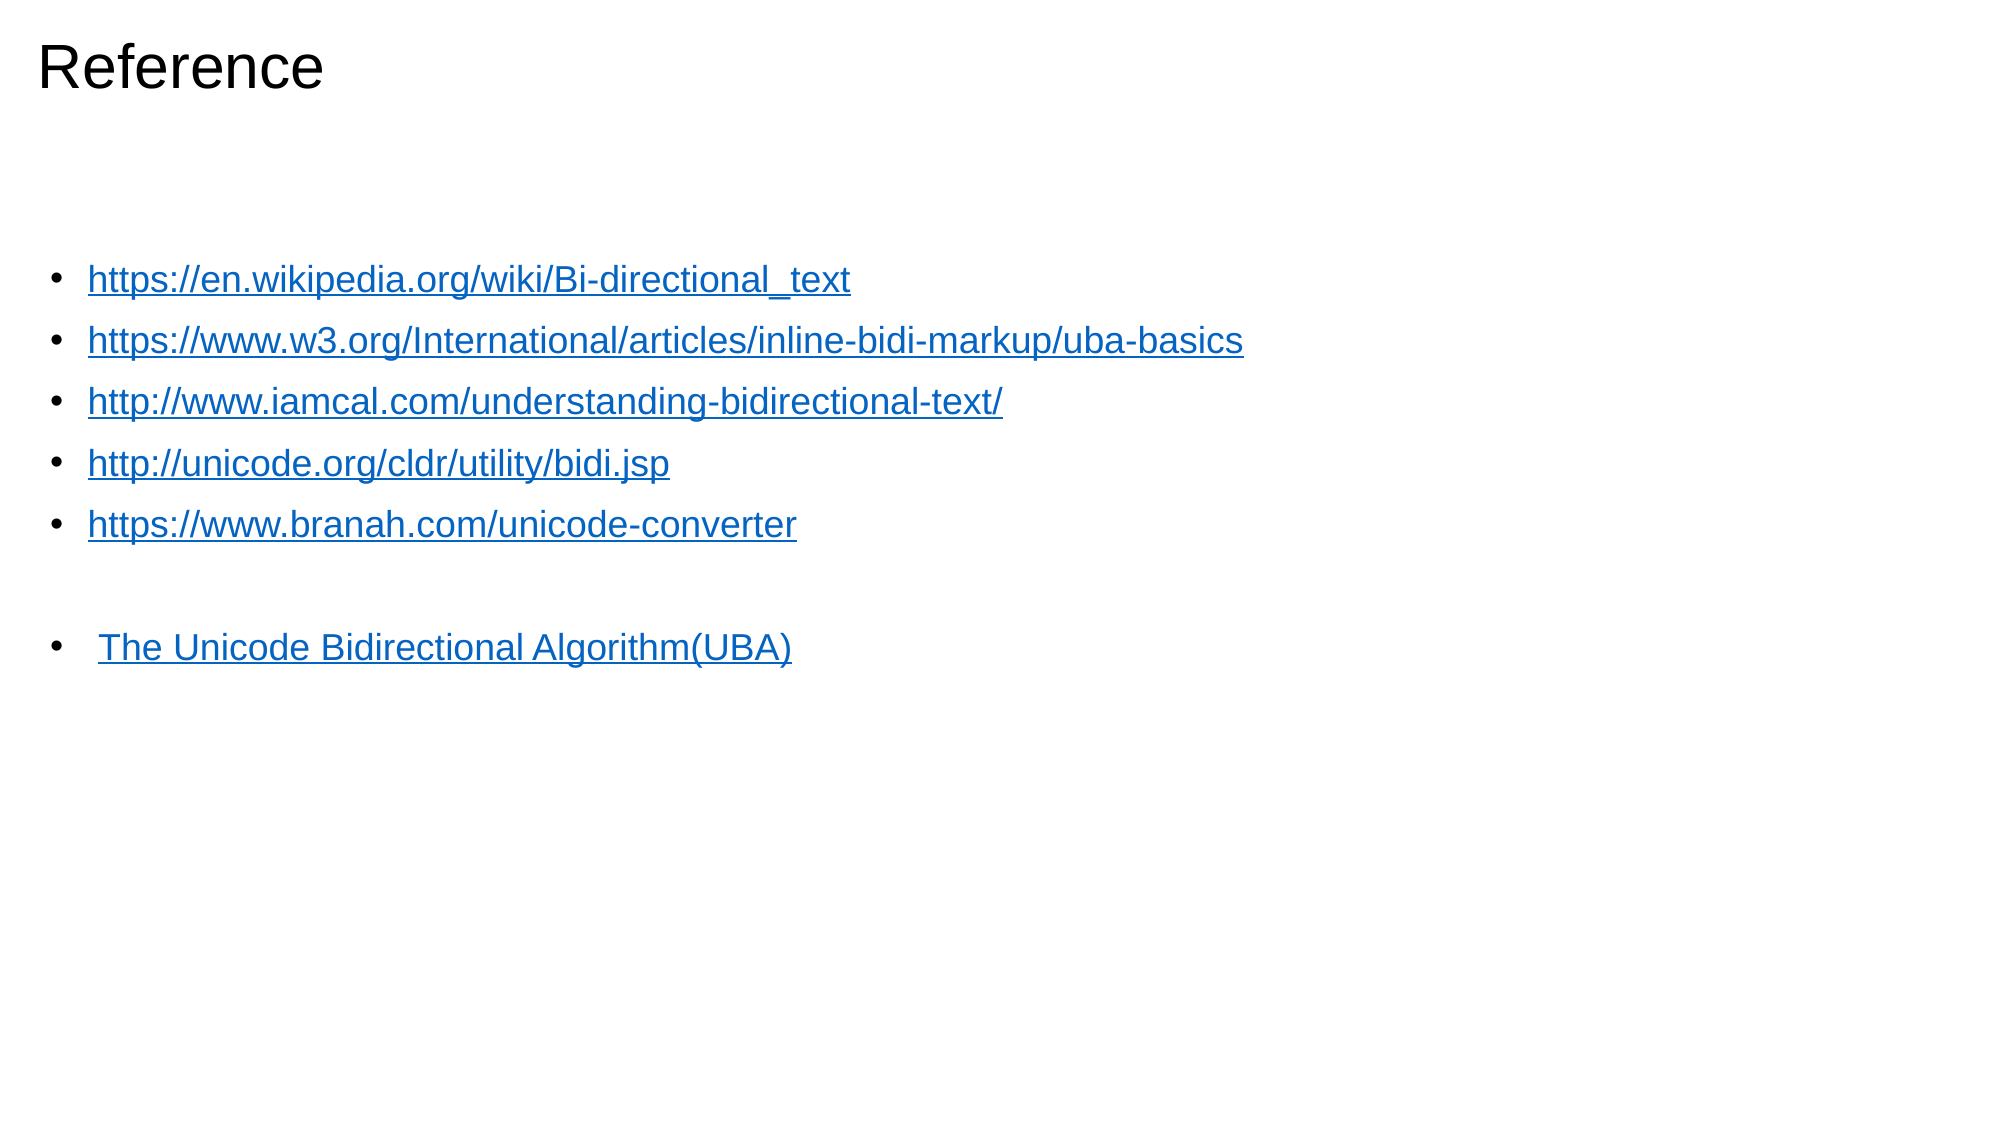

# Reference

https://en.wikipedia.org/wiki/Bi-directional_text
https://www.w3.org/International/articles/inline-bidi-markup/uba-basics
http://www.iamcal.com/understanding-bidirectional-text/
http://unicode.org/cldr/utility/bidi.jsp
https://www.branah.com/unicode-converter

 The Unicode Bidirectional Algorithm(UBA)